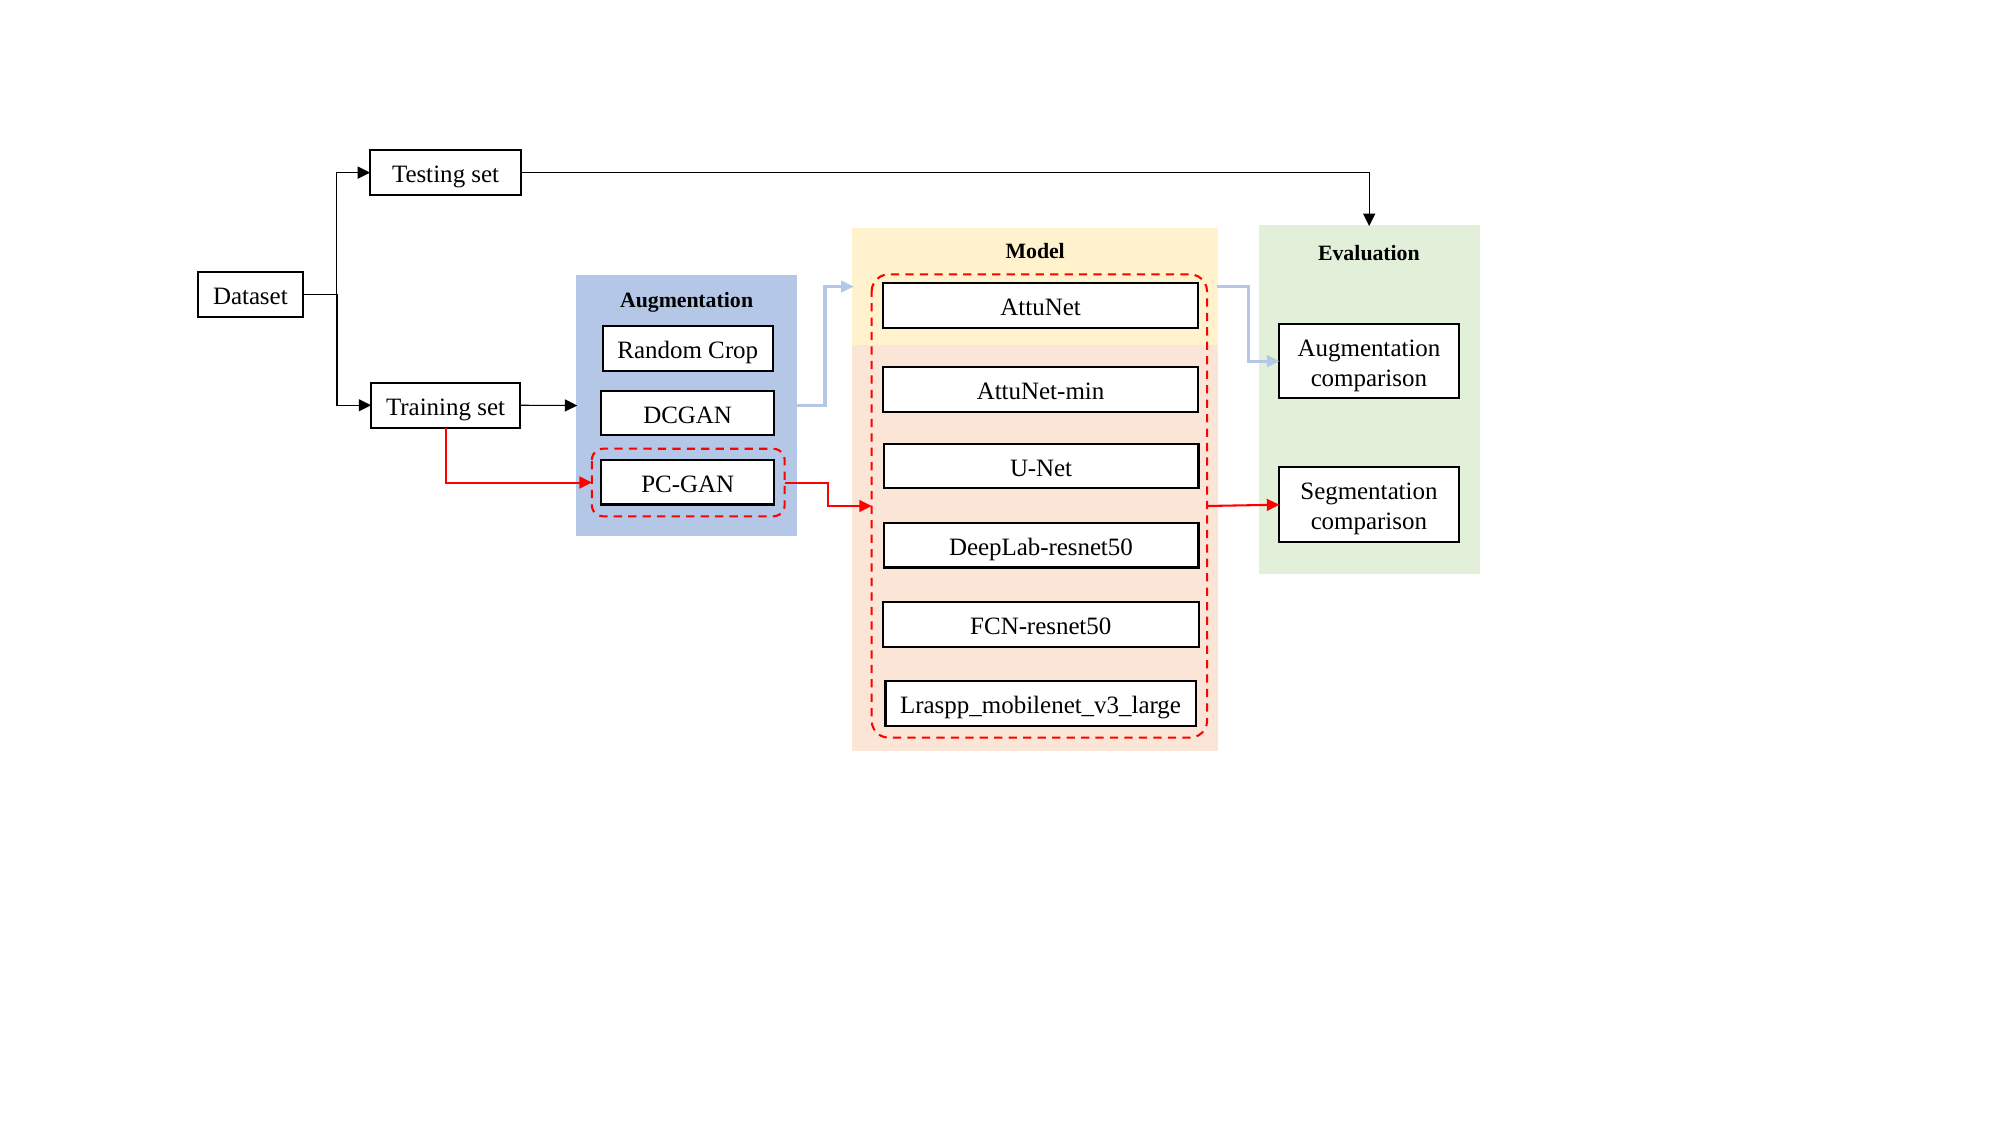

Testing set

Model
Evaluation
Dataset

Augmentation
AttuNet
Augmentation comparison
Random Crop

AttuNet-min
Training set
DCGAN
U-Net

PC-GAN
Segmentation comparison
DeepLab-resnet50
FCN-resnet50
Lraspp_mobilenet_v3_large